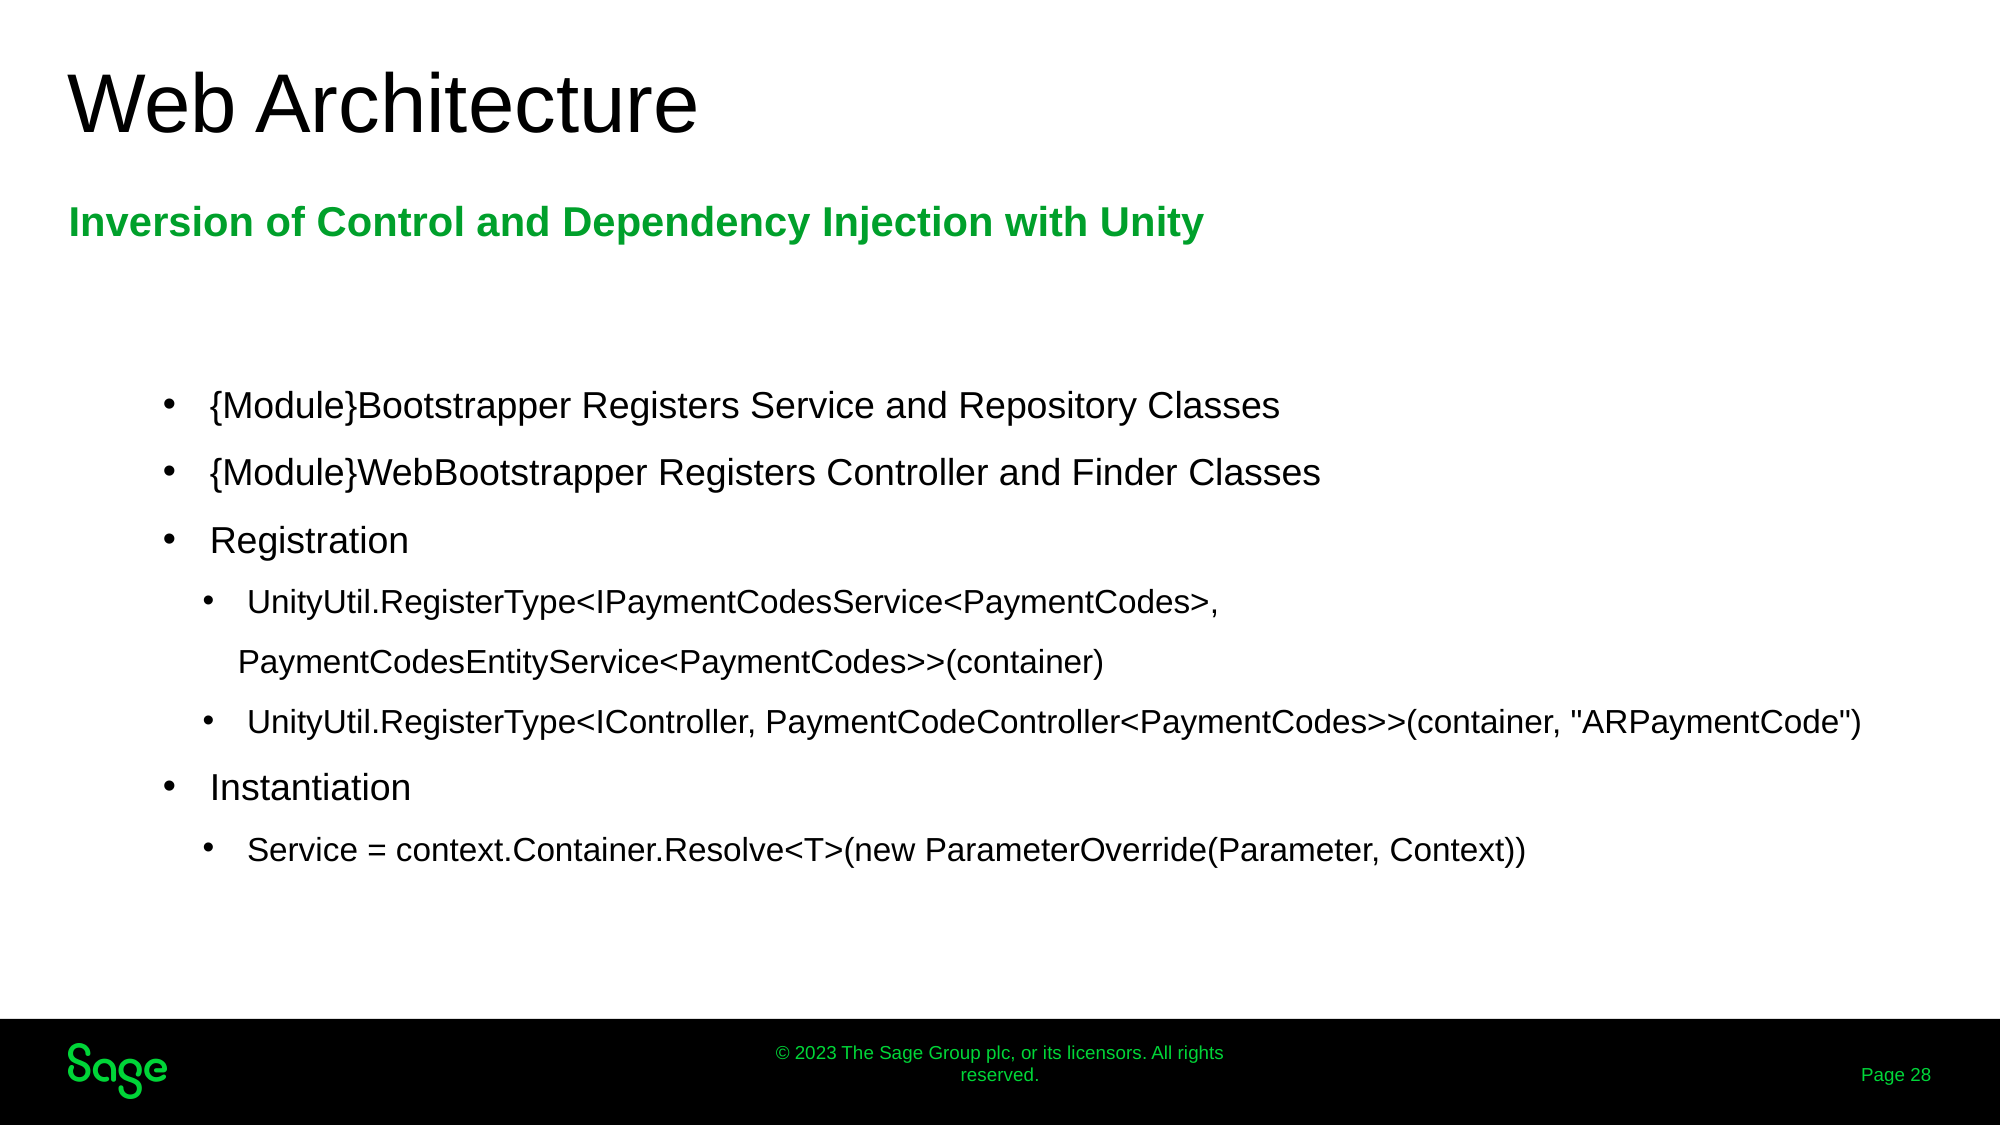

# Web Architecture
Inversion of Control and Dependency Injection with Unity
Web Screens
{Module}Bootstrapper Registers Service and Repository Classes
{Module}WebBootstrapper Registers Controller and Finder Classes
Registration
 UnityUtil.RegisterType<IPaymentCodesService<PaymentCodes>, PaymentCodesEntityService<PaymentCodes>>(container)
 UnityUtil.RegisterType<IController, PaymentCodeController<PaymentCodes>>(container, "ARPaymentCode")
Instantiation
 Service = context.Container.Resolve<T>(new ParameterOverride(Parameter, Context))

Page 28